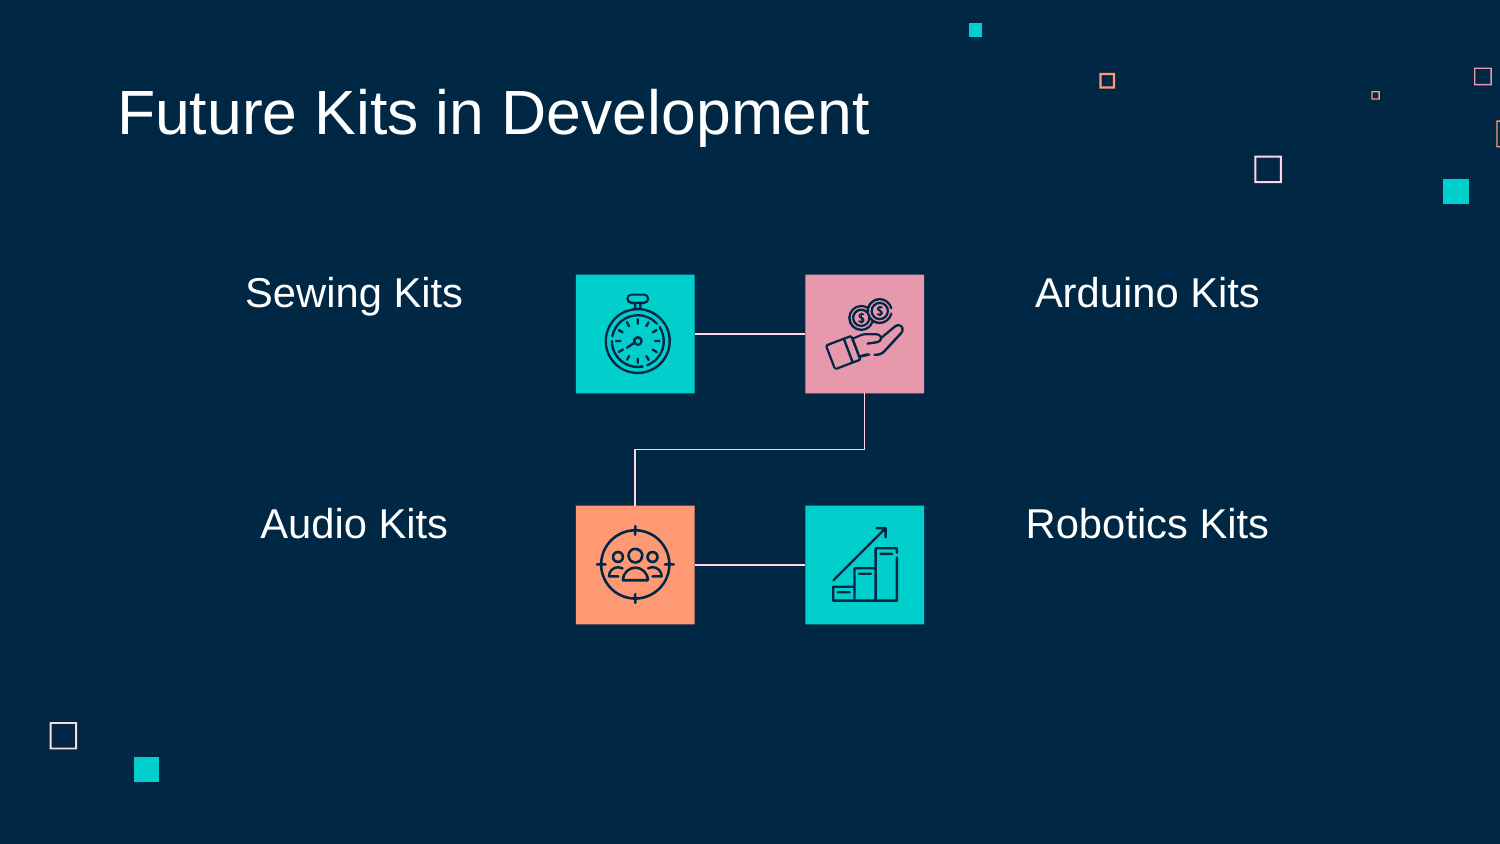

Future Kits in Development
# Sewing Kits
Arduino Kits

Audio Kits
Robotics Kits